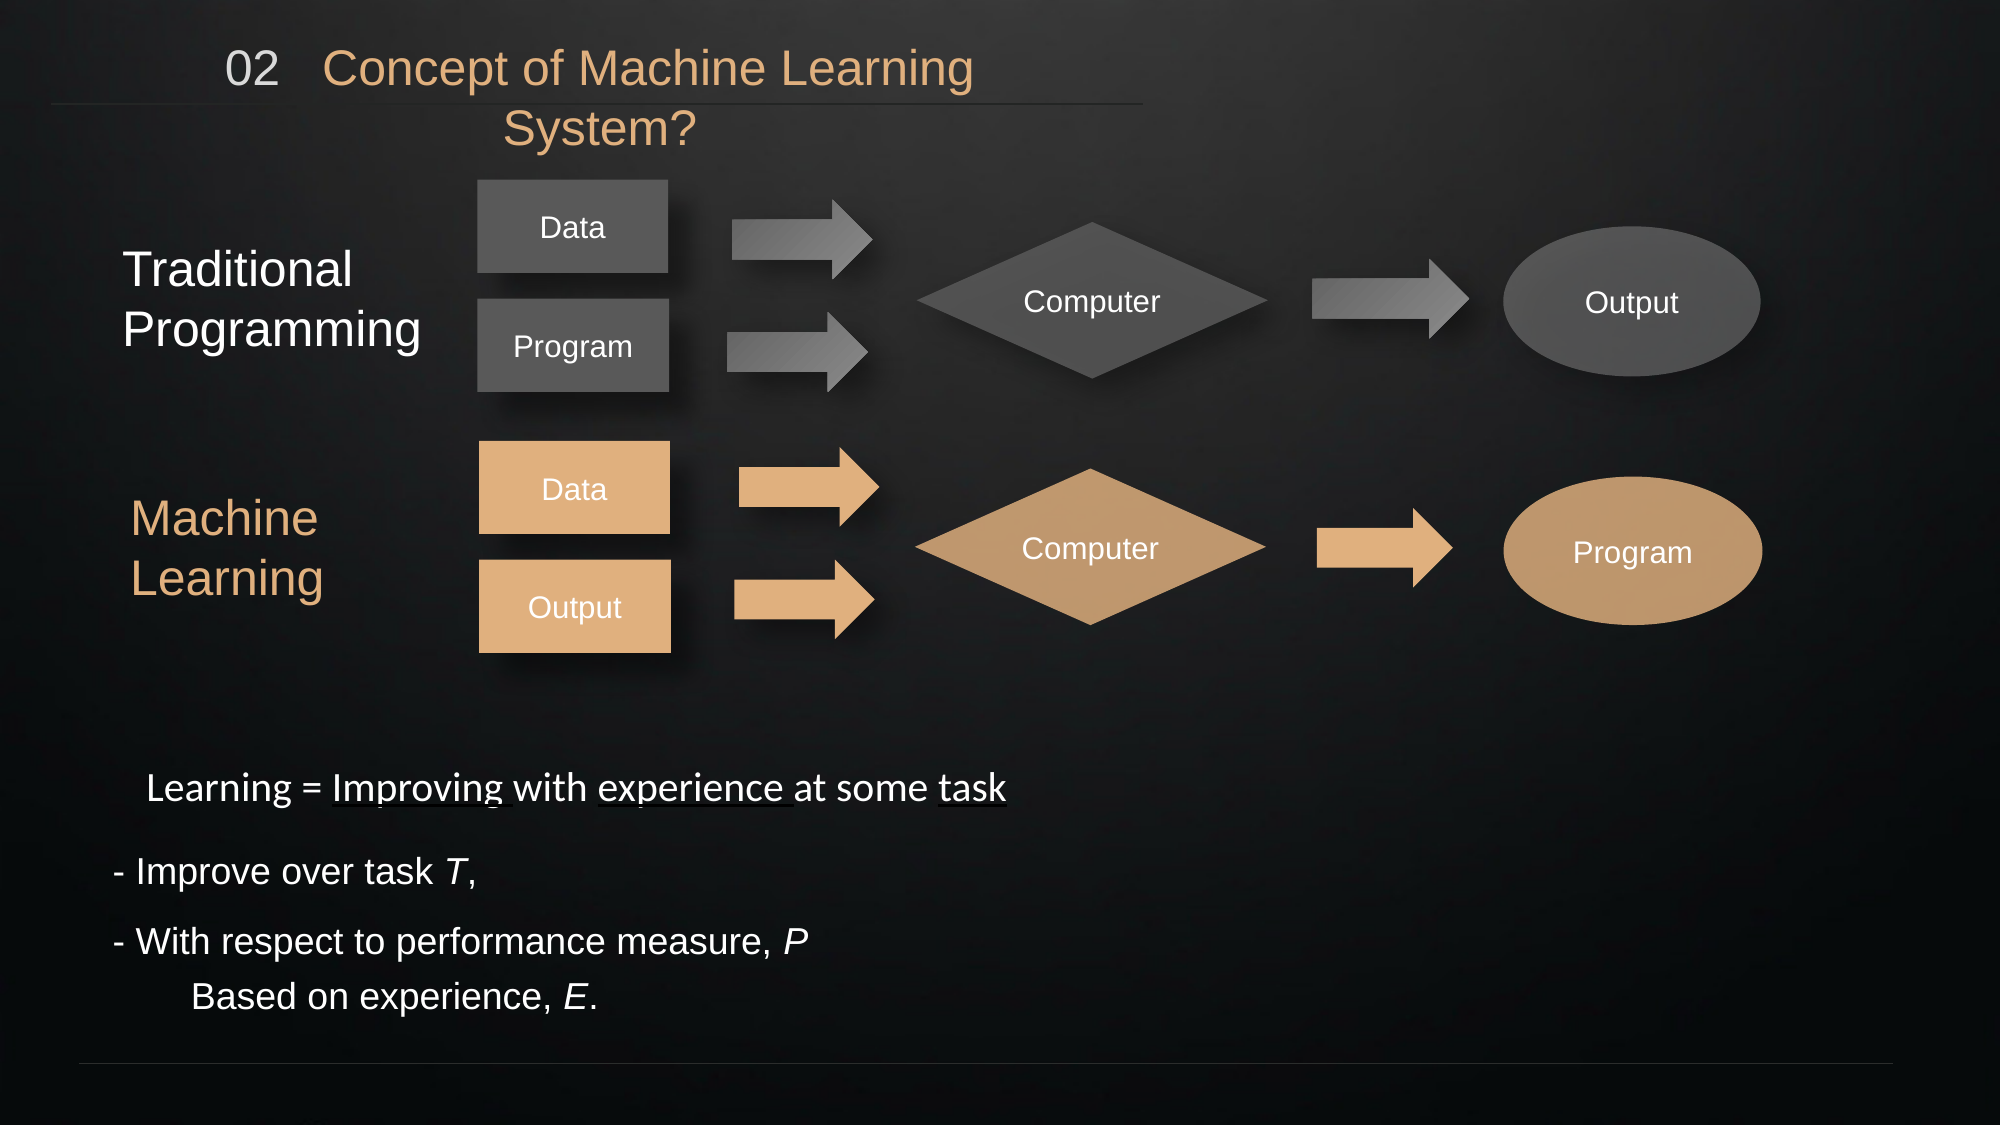

02   Concept of Machine Learning System?
Data

Computer
Output
Traditional Programming

Program

Data

Computer
Program
Machine Learning

Output

Learning = Improving with experience at some task

- Improve over task T,
- With respect to performance measure, P
  Based on experience, E.